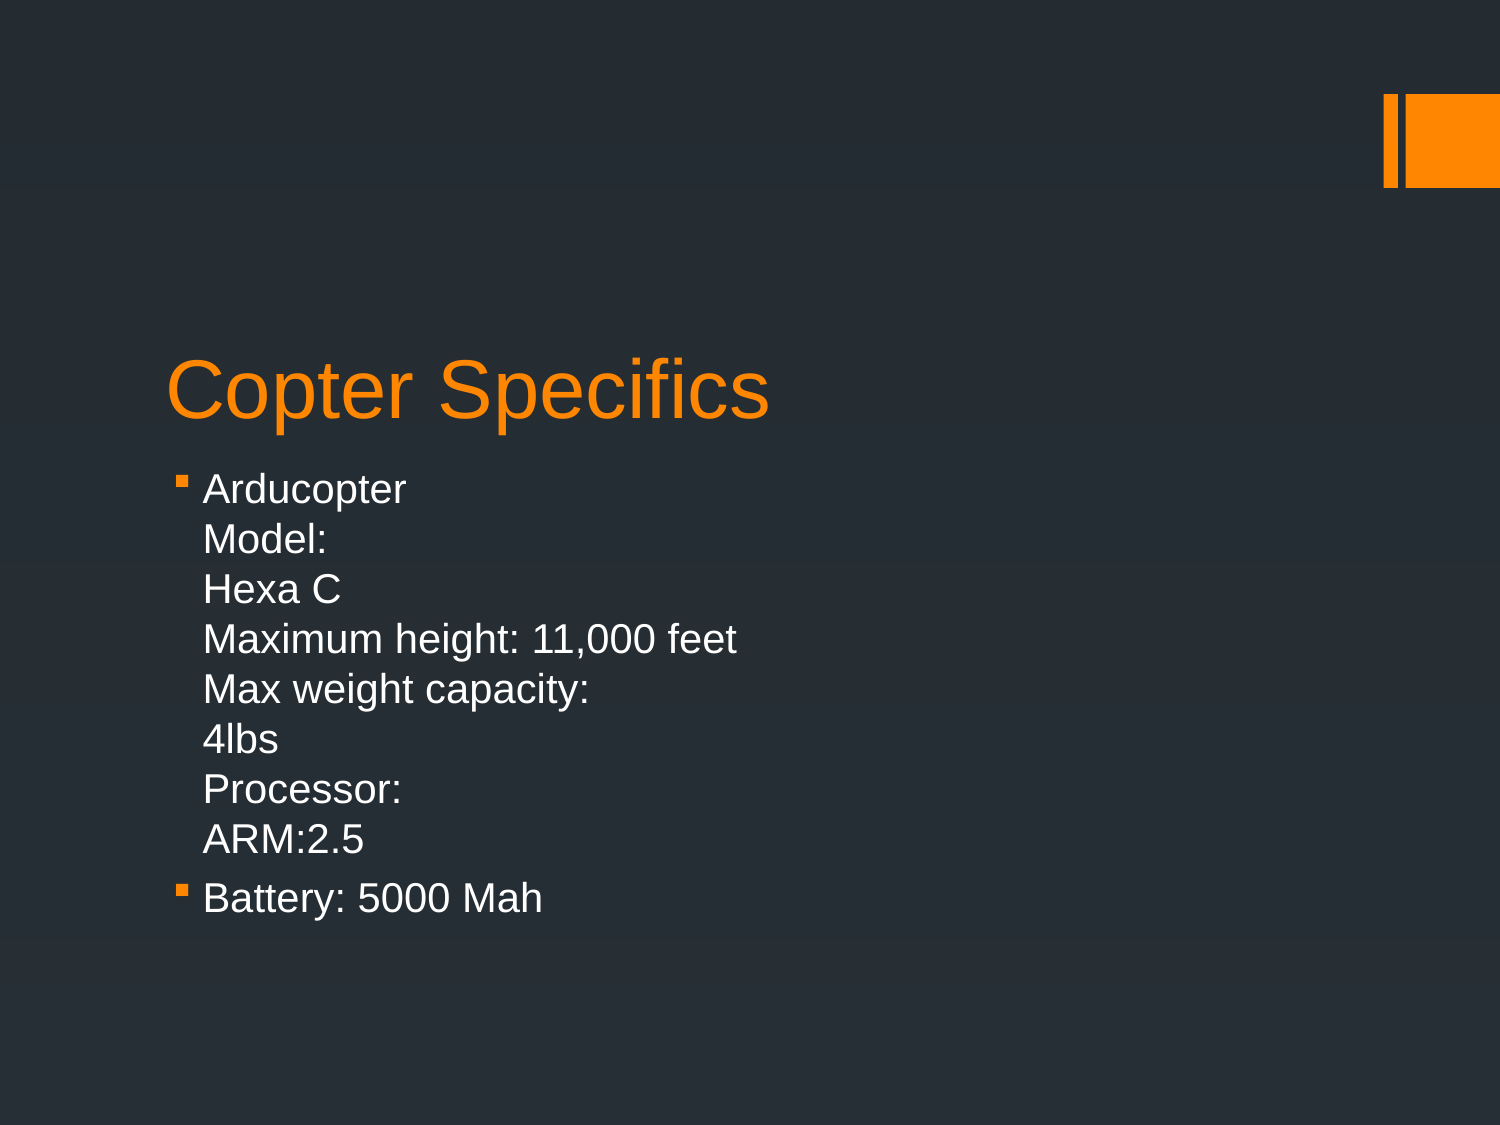

# Copter Specifics
Arducopter
Model:
Hexa C
Maximum height: 11,000 feet
Max weight capacity:
4lbs
Processor:
ARM:2.5
Battery: 5000 Mah